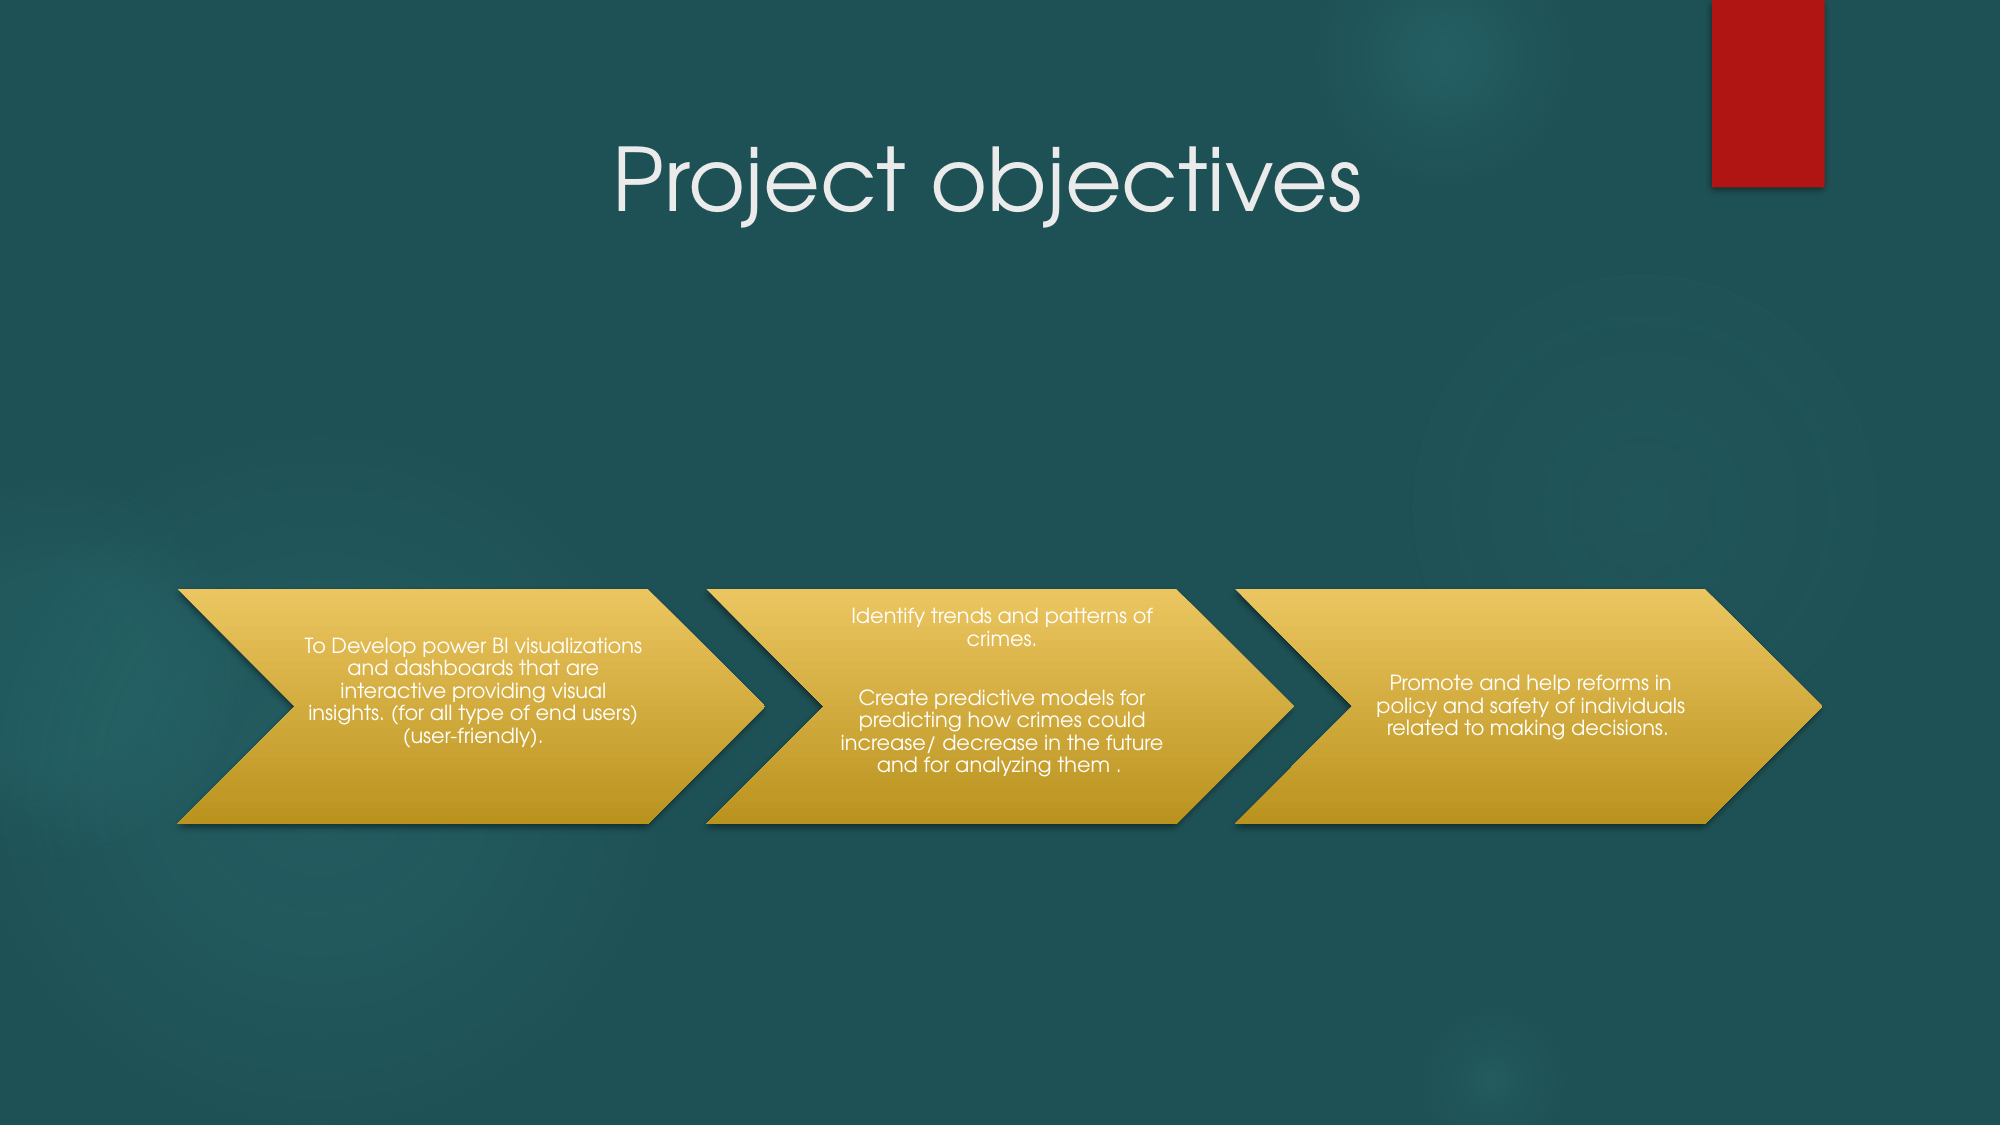

# Project objectives
To Develop power BI visualizations and dashboards that are interactive providing visual insights. (for all type of end users) (user-friendly).

Identify trends and patterns of crimes.

Create predictive models for predicting how crimes could increase/ decrease in the future and for analyzing them .

Promote and help reforms in policy and safety of individuals related to making decisions.